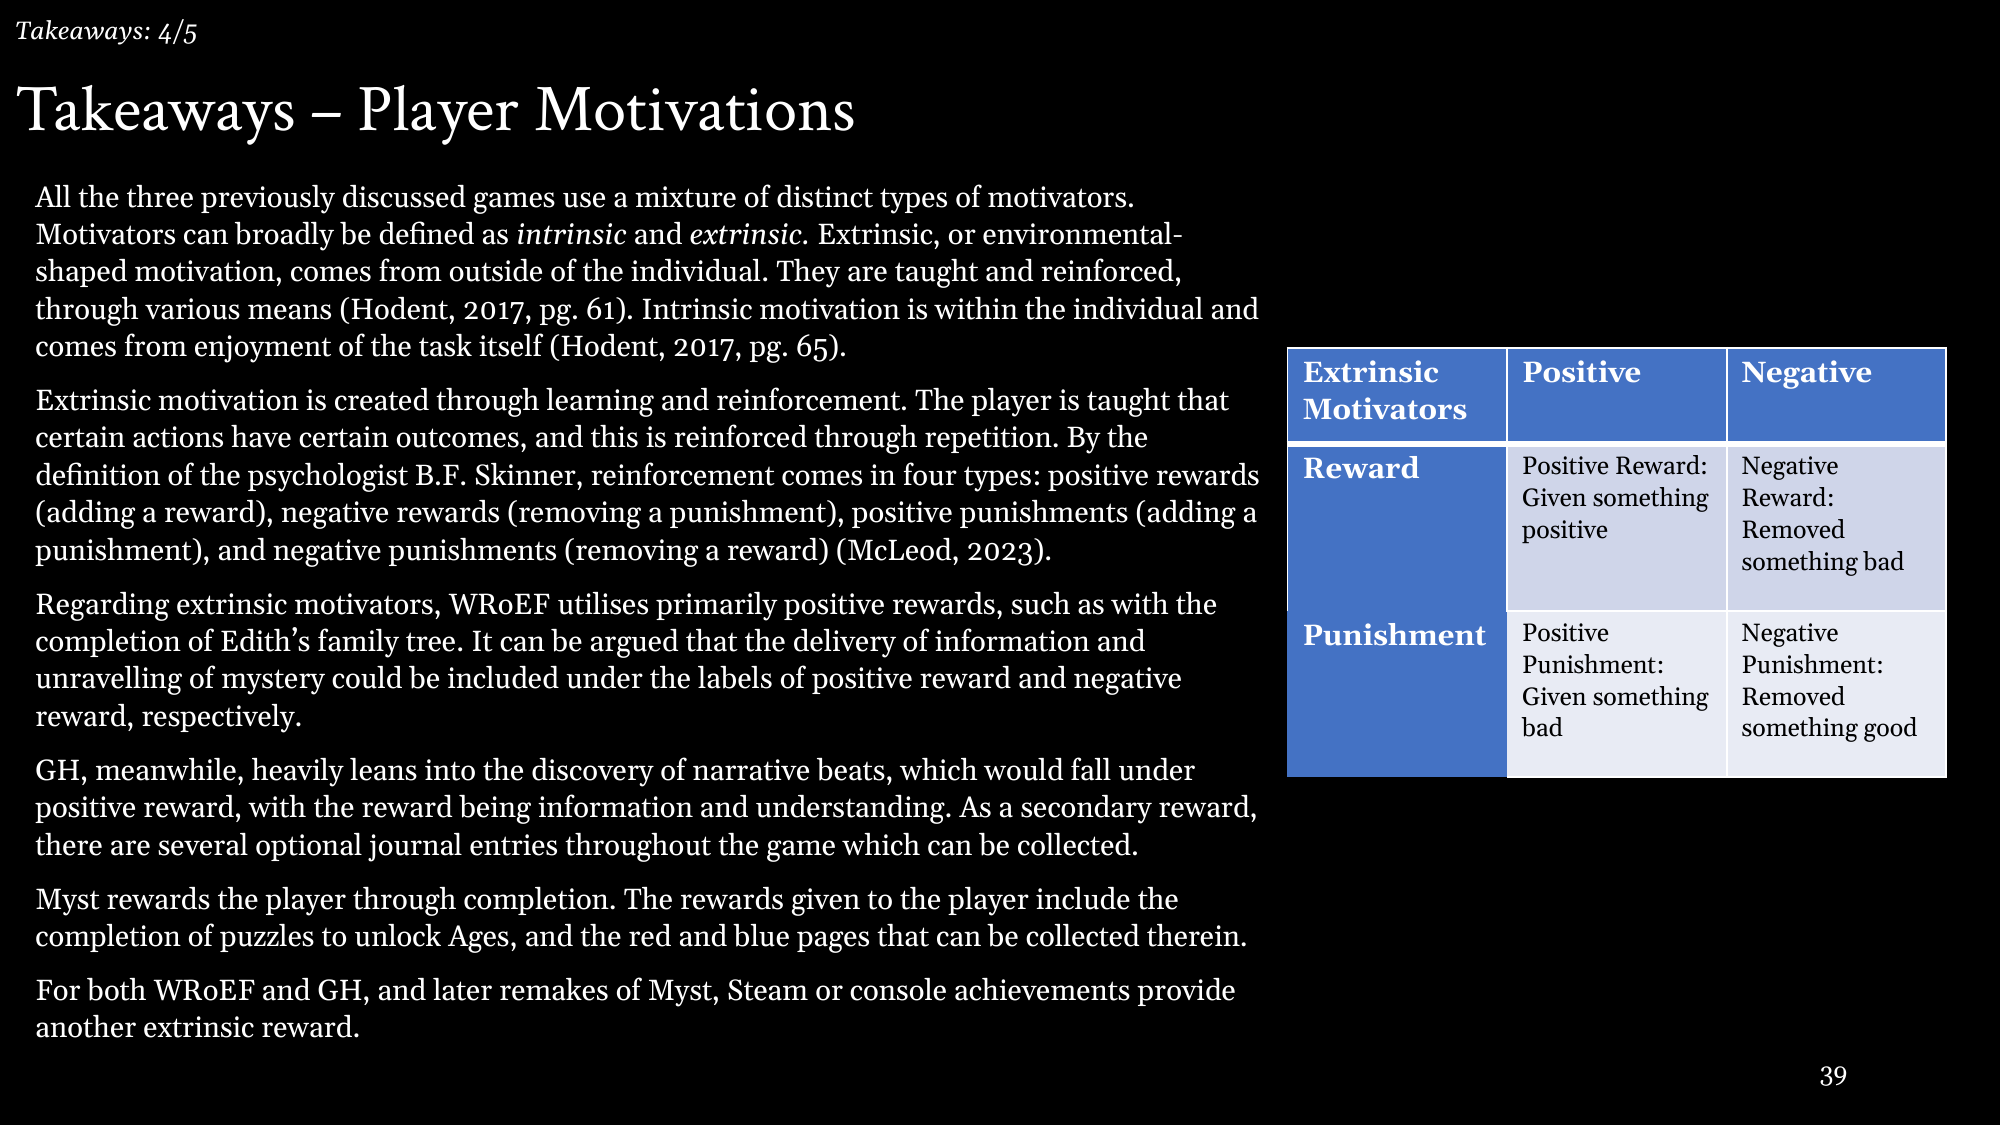

# Takeaways – Player Motivations
Takeaways: 4/5
All the three previously discussed games use a mixture of distinct types of motivators. Motivators can broadly be defined as intrinsic and extrinsic. Extrinsic, or environmental-shaped motivation, comes from outside of the individual. They are taught and reinforced, through various means (Hodent, 2017, pg. 61). Intrinsic motivation is within the individual and comes from enjoyment of the task itself (Hodent, 2017, pg. 65).
Extrinsic motivation is created through learning and reinforcement. The player is taught that certain actions have certain outcomes, and this is reinforced through repetition. By the definition of the psychologist B.F. Skinner, reinforcement comes in four types: positive rewards (adding a reward), negative rewards (removing a punishment), positive punishments (adding a punishment), and negative punishments (removing a reward) (McLeod, 2023).
Regarding extrinsic motivators, WRoEF utilises primarily positive rewards, such as with the completion of Edith’s family tree. It can be argued that the delivery of information and unravelling of mystery could be included under the labels of positive reward and negative reward, respectively.
GH, meanwhile, heavily leans into the discovery of narrative beats, which would fall under positive reward, with the reward being information and understanding. As a secondary reward, there are several optional journal entries throughout the game which can be collected.
Myst rewards the player through completion. The rewards given to the player include the completion of puzzles to unlock Ages, and the red and blue pages that can be collected therein.
For both WRoEF and GH, and later remakes of Myst, Steam or console achievements provide another extrinsic reward.

| Extrinsic Motivators | Positive | Negative |
| --- | --- | --- |
| Reward | Positive Reward: Given something positive | Negative Reward: Removed something bad |
| Punishment | Positive Punishment: Given something bad | Negative Punishment: Removed something good |
39